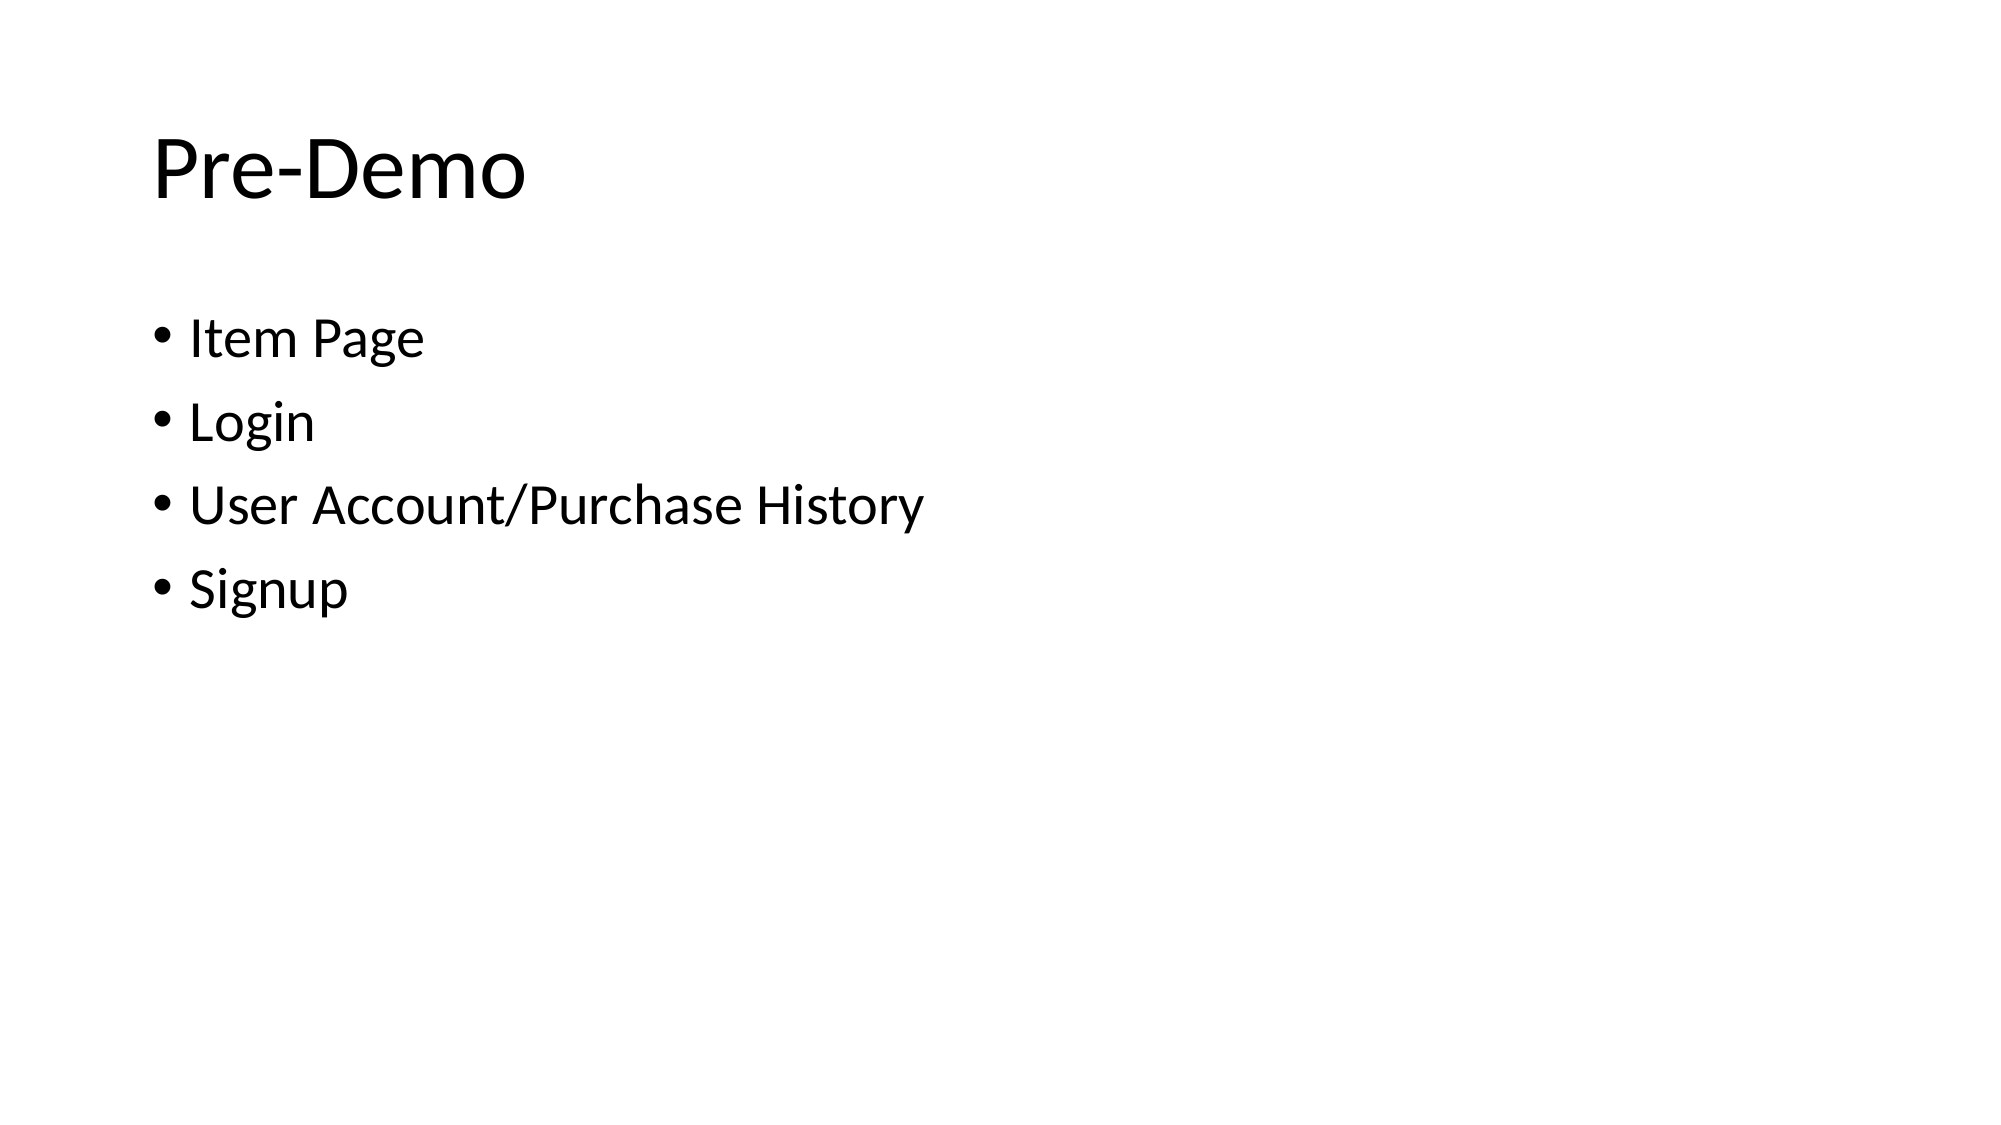

# Pre-Demo
Item Page
Login
User Account/Purchase History
Signup